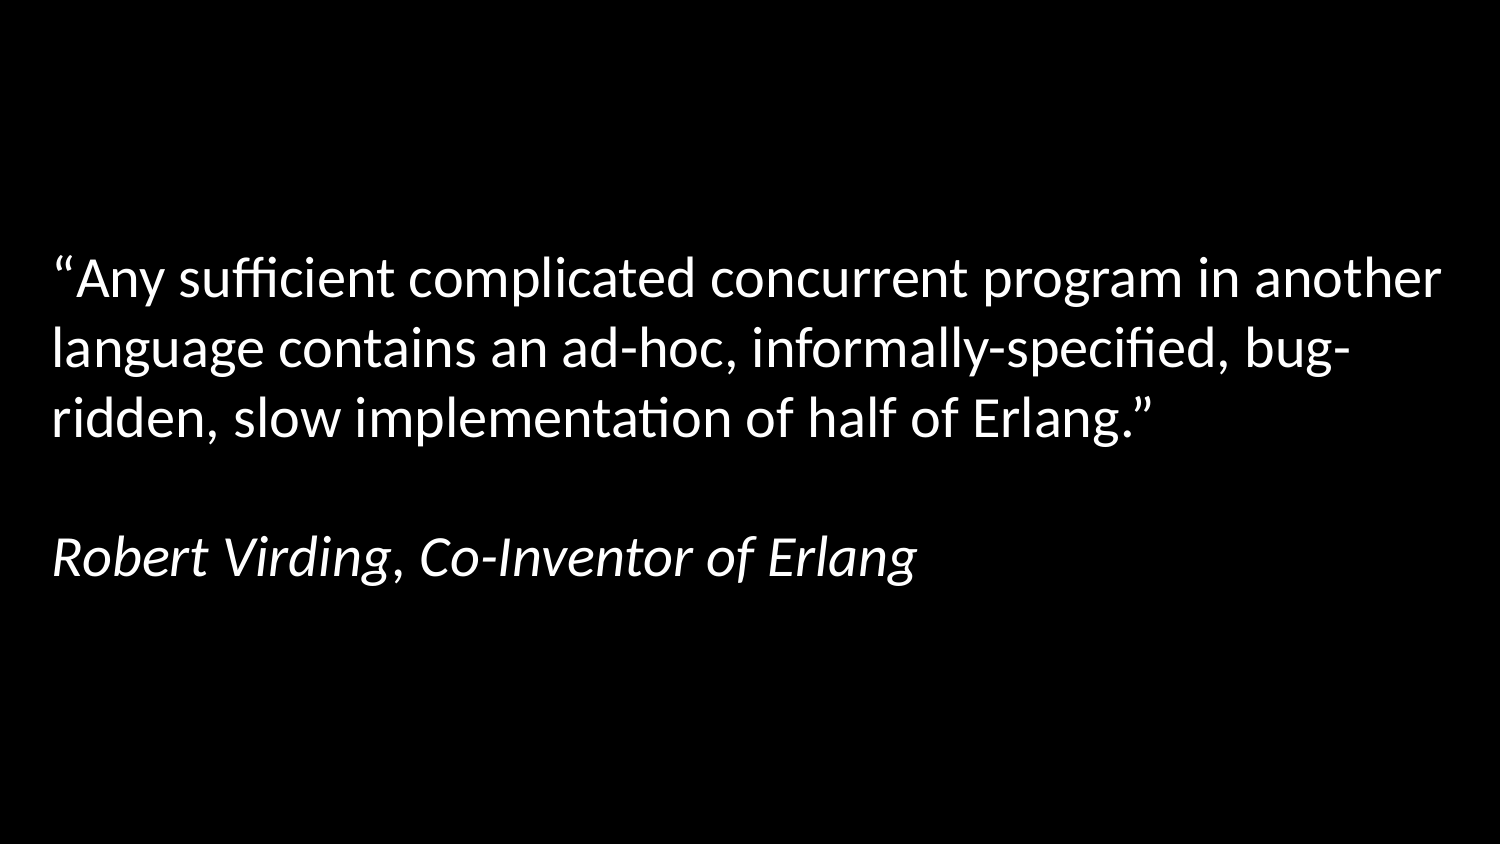

“Any sufficient complicated concurrent program in another language contains an ad-hoc, informally-specified, bug-ridden, slow implementation of half of Erlang.”

Robert Virding, Co-Inventor of Erlang